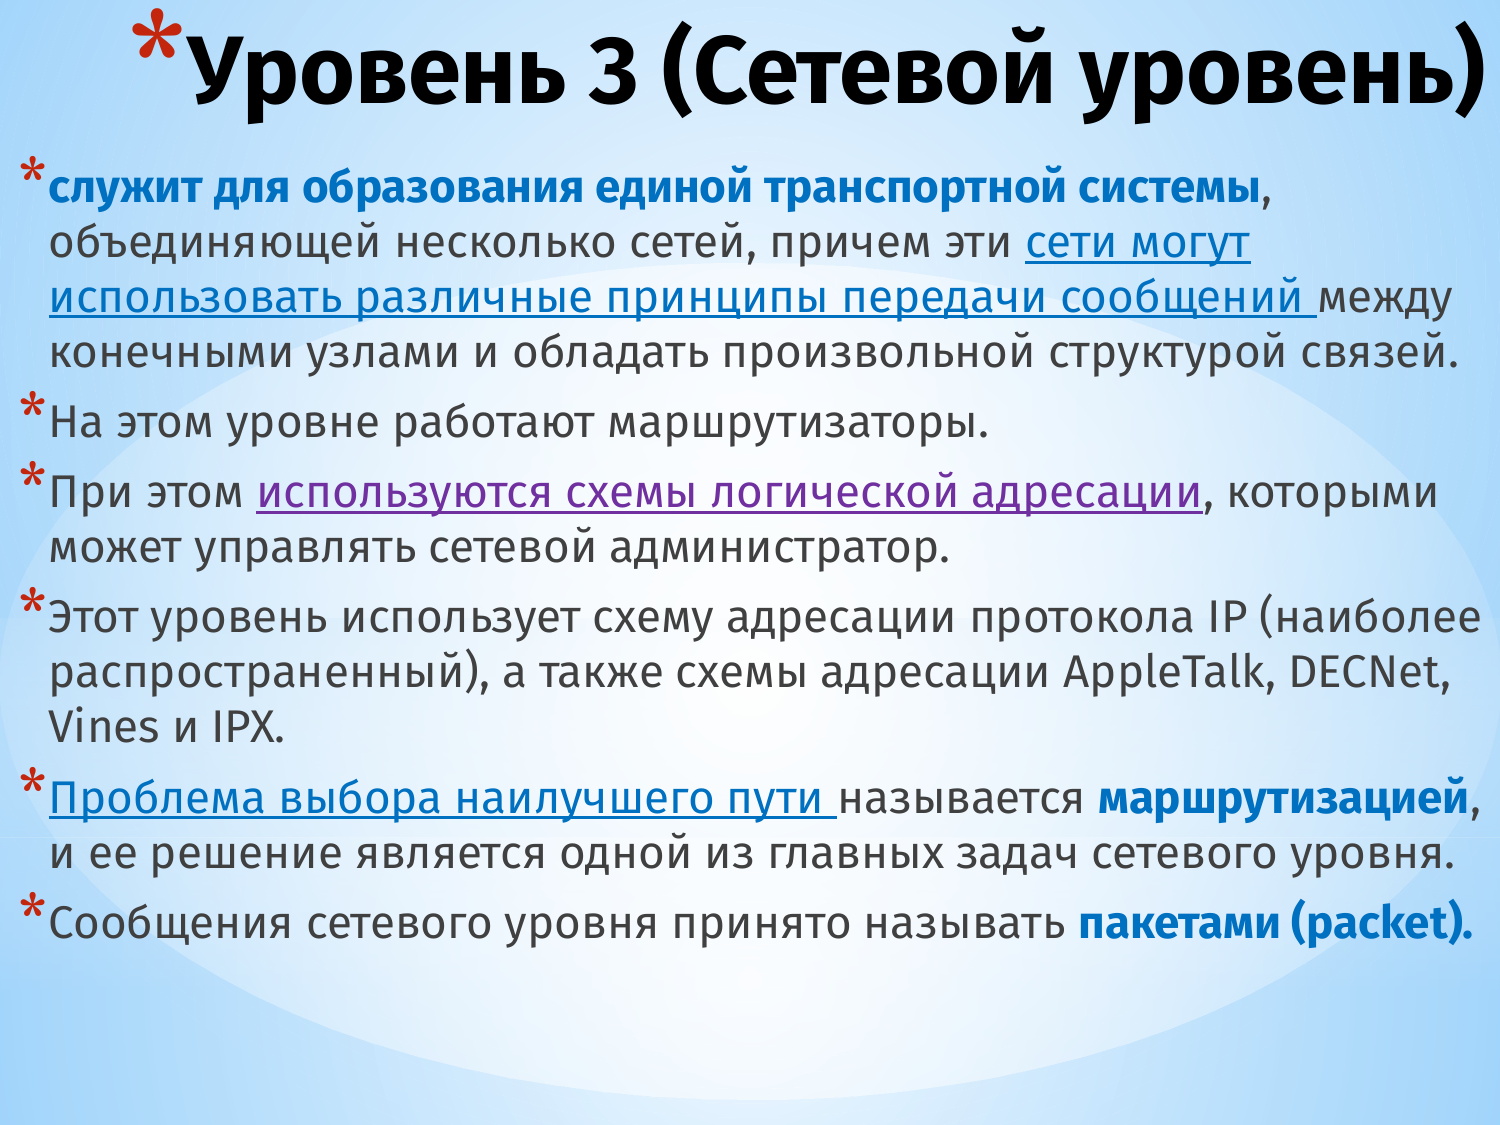

# Уровень 3 (Сетевой уровень)
служит для образования единой транспортной системы, объединяющей несколько сетей, причем эти сети могут использовать различные принципы передачи сообщений между конечными узлами и обладать произвольной структурой связей.
На этом уровне работают маршрутизаторы.
При этом используются схемы логической адресации, которыми может управлять сетевой администратор.
Этот уровень использует схему адресации протокола IP (наиболее распространенный), а также схемы адресации AppleTalk, DECNet, Vines и IPX.
Проблема выбора наилучшего пути называется маршрутизацией, и ее решение является одной из главных задач сетевого уровня.
Сообщения сетевого уровня принято называть пакетами (packet).